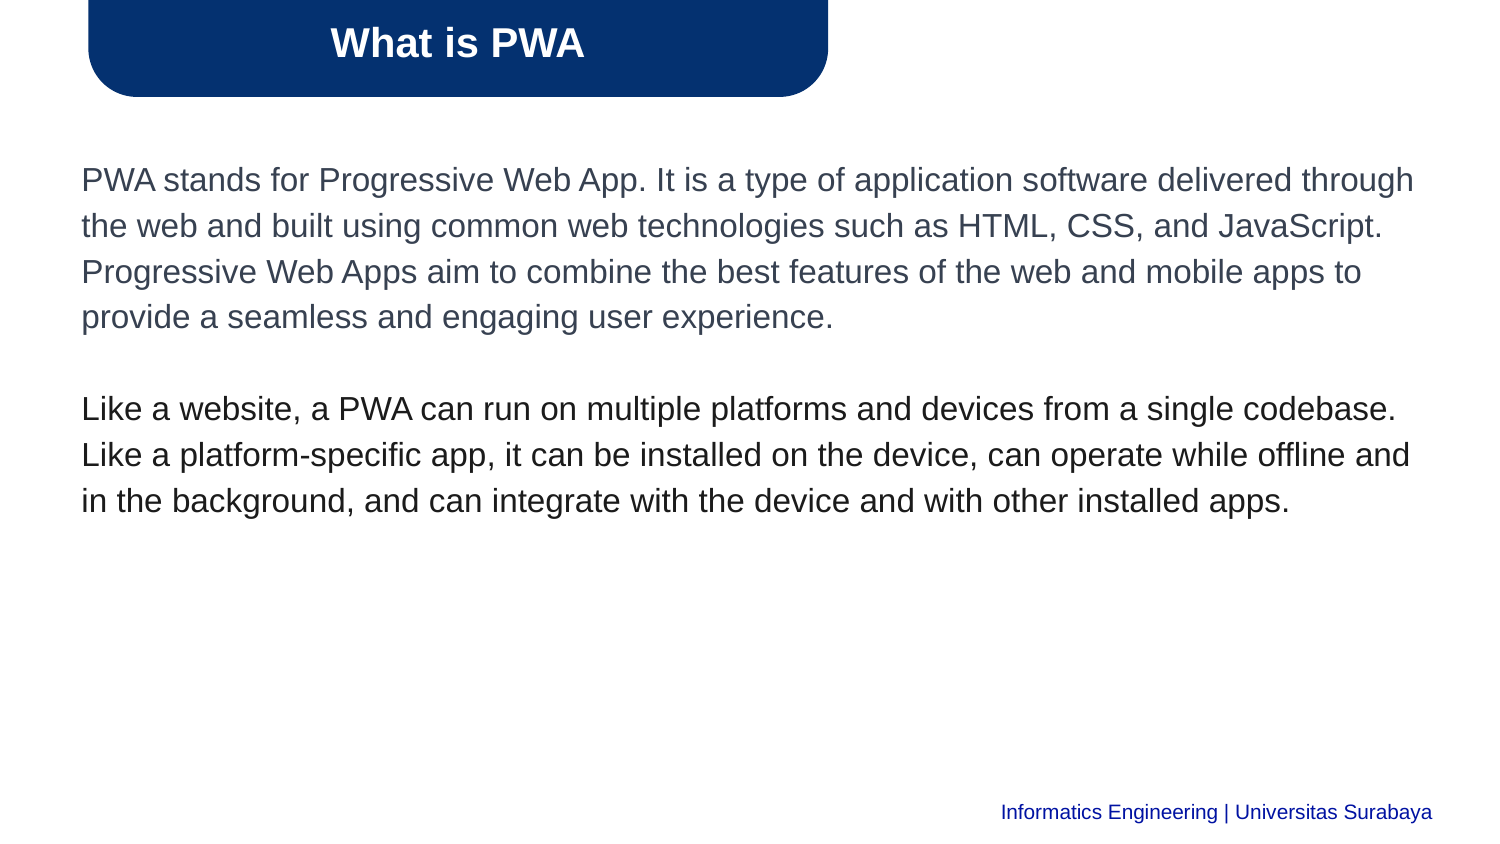

What is PWA
PWA stands for Progressive Web App. It is a type of application software delivered through the web and built using common web technologies such as HTML, CSS, and JavaScript. Progressive Web Apps aim to combine the best features of the web and mobile apps to provide a seamless and engaging user experience.

Like a website, a PWA can run on multiple platforms and devices from a single codebase. Like a platform-specific app, it can be installed on the device, can operate while offline and in the background, and can integrate with the device and with other installed apps.

Informatics Engineering | Universitas Surabaya